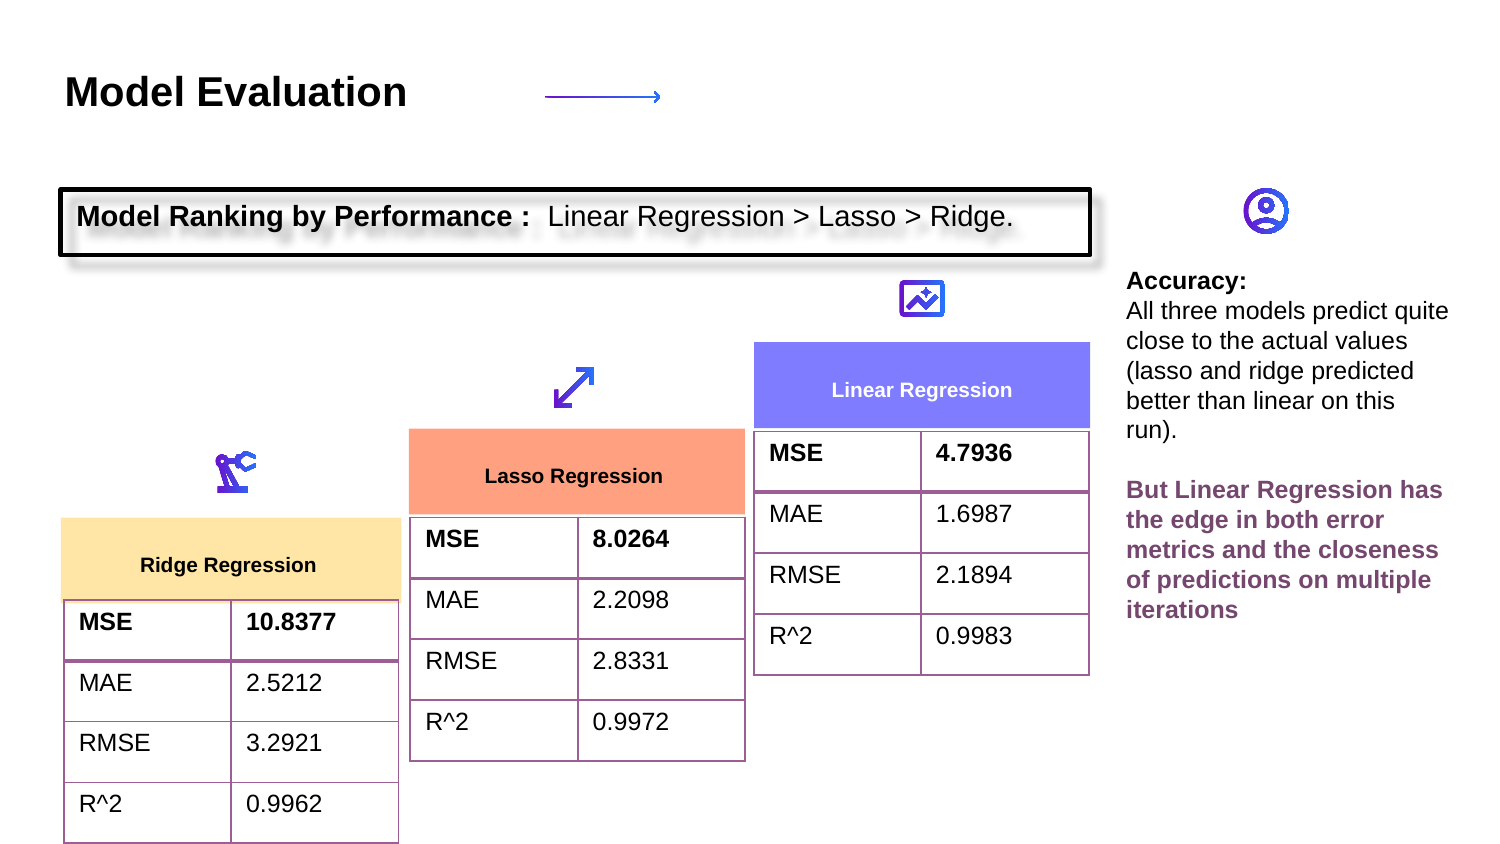

Model Evaluation

Model Ranking by Performance :  Linear Regression > Lasso > Ridge.
Accuracy:
All three models predict quite close to the actual values (lasso and ridge predicted better than linear on this run).

But Linear Regression has the edge in both error metrics and the closeness of predictions on multiple iterations
Linear Regression
Lasso Regression
| MSE | 4.7936 |
| --- | --- |
| MAE | 1.6987 |
| RMSE | 2.1894 |
| R^2 | 0.9983 |
Ridge Regression
| MSE | 8.0264 |
| --- | --- |
| MAE | 2.2098 |
| RMSE | 2.8331 |
| R^2 | 0.9972 |
| MSE | 10.8377 |
| --- | --- |
| MAE | 2.5212 |
| RMSE | 3.2921 |
| R^2 | 0.9962 |